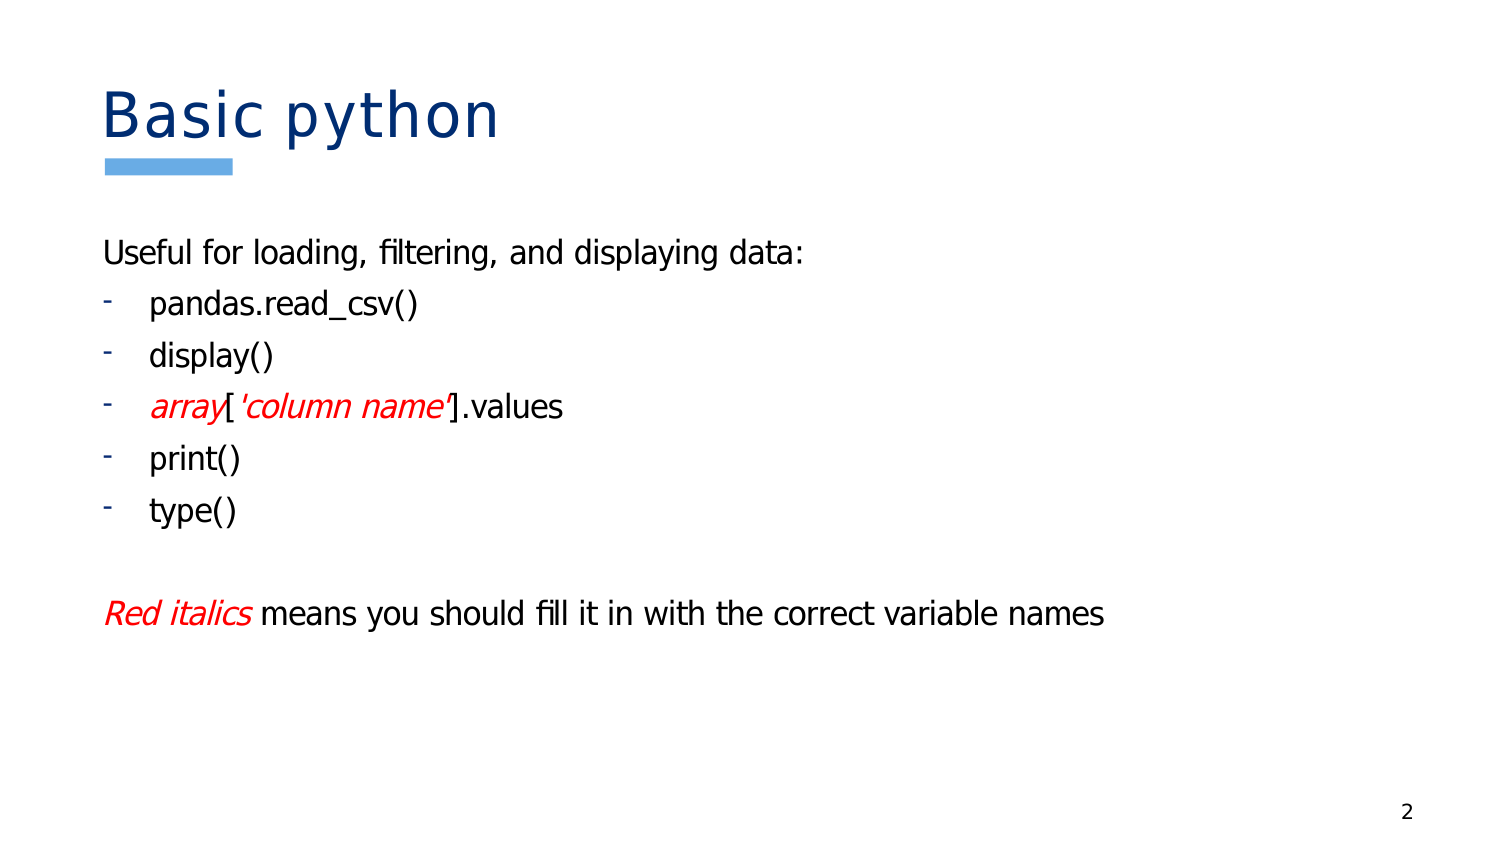

# Basic python
Useful for loading, filtering, and displaying data:
pandas.read_csv()
display()
array['column name'].values
print()
type()

Red italics means you should fill it in with the correct variable names